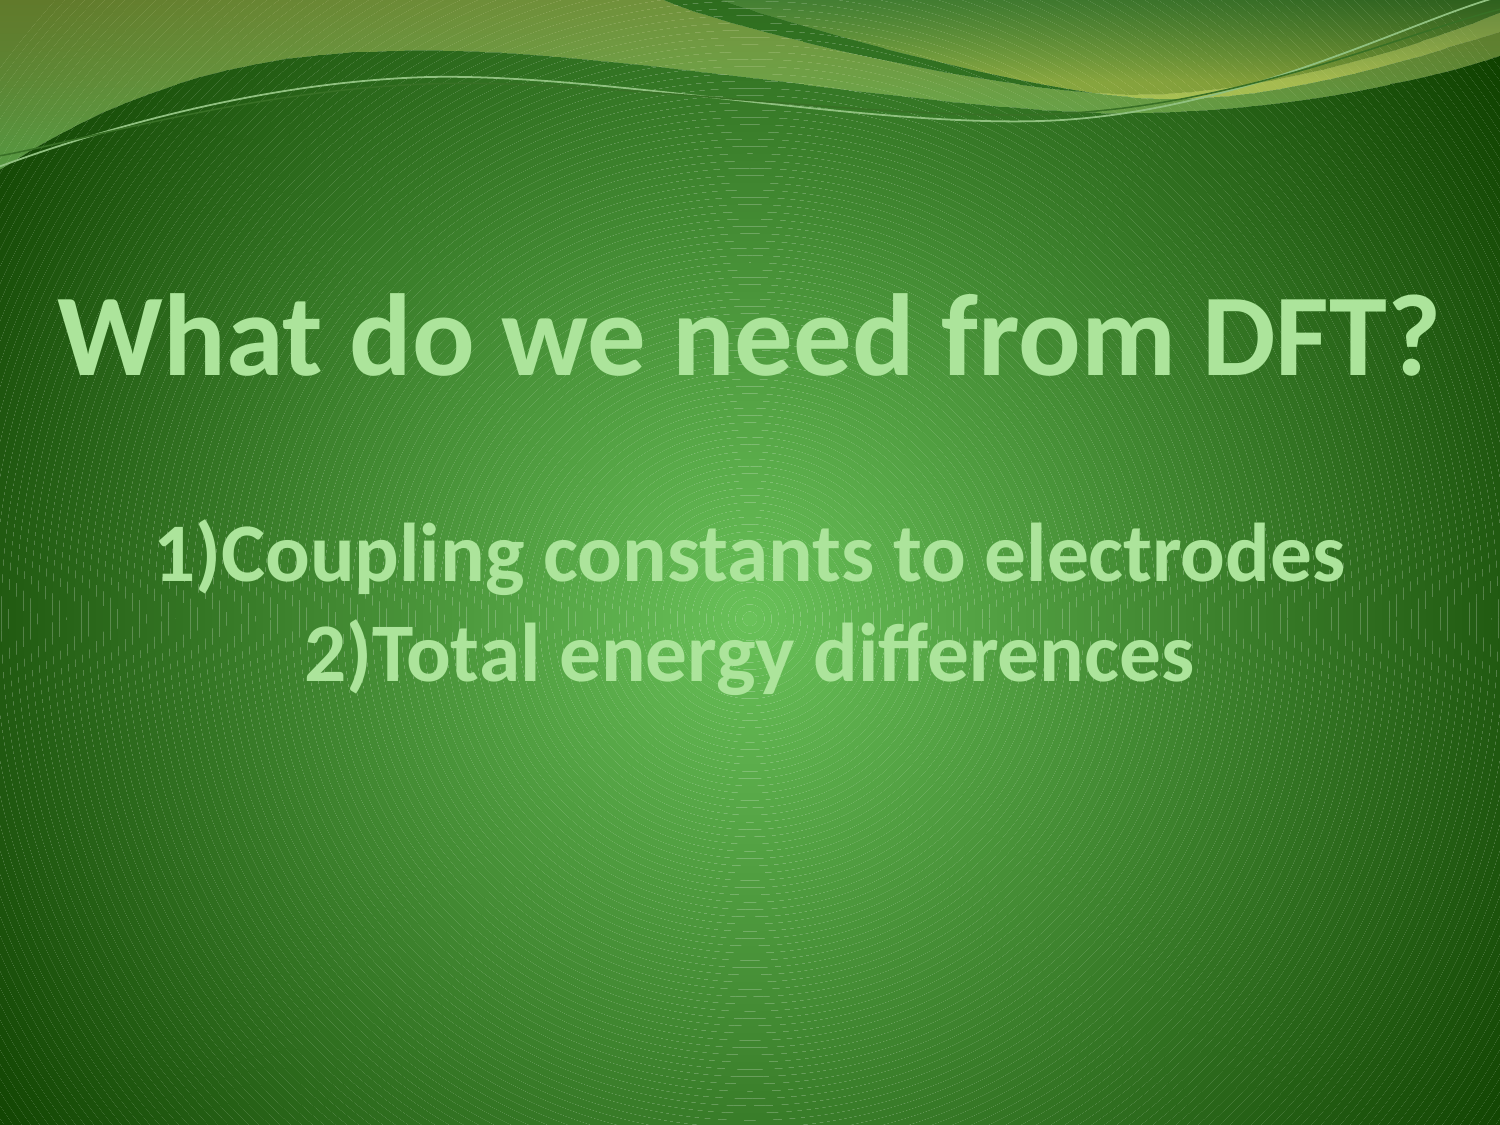

# What do we need from DFT? 1)Coupling constants to electrodes 2)Total energy differences